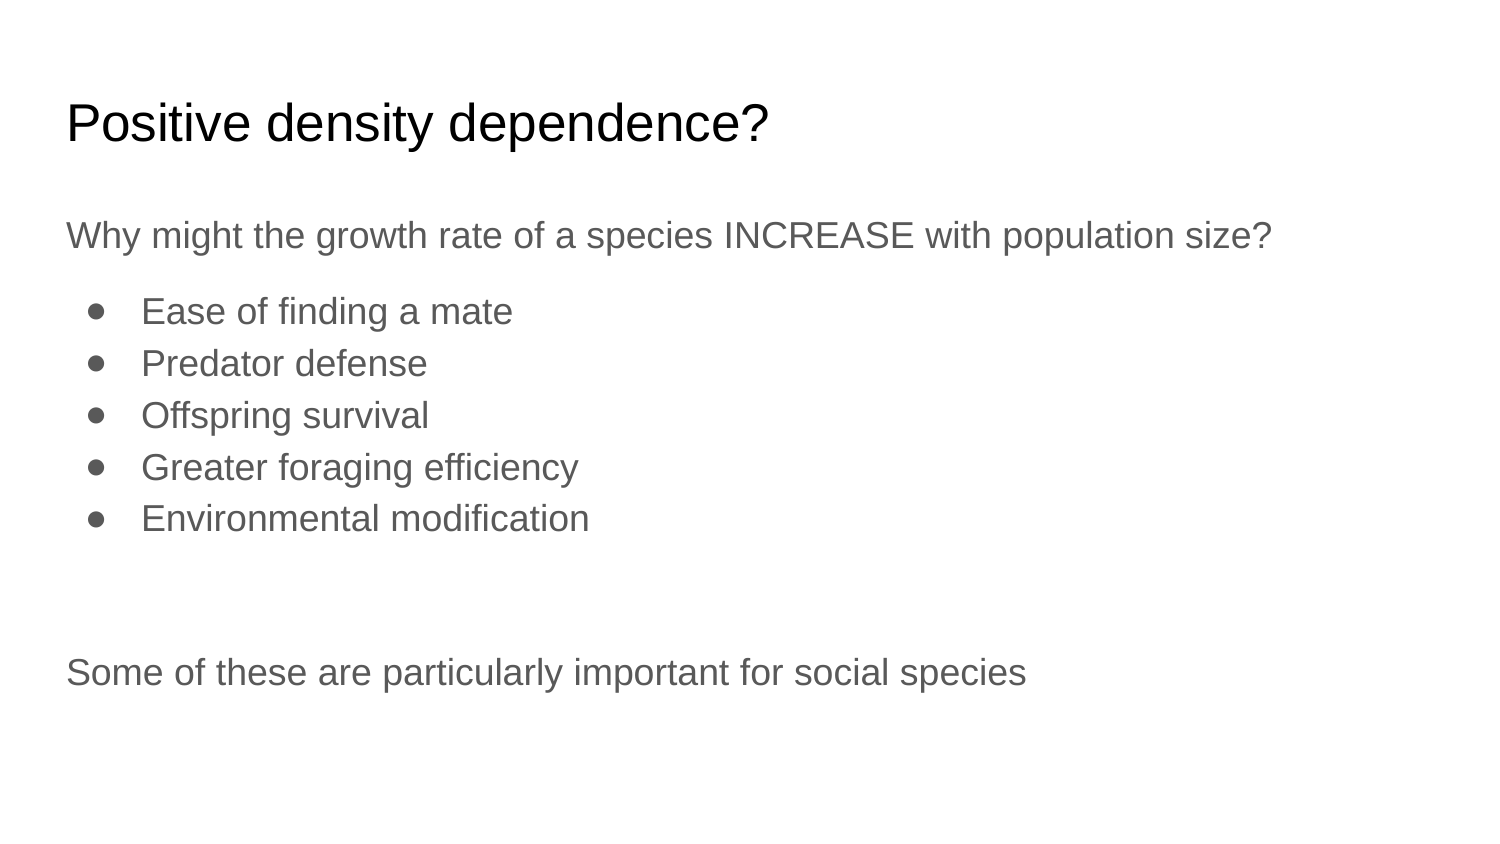

# Positive density dependence?
Why might the growth rate of a species INCREASE with population size?
Ease of finding a mate
Predator defense
Offspring survival
Greater foraging efficiency
Environmental modification

Some of these are particularly important for social species